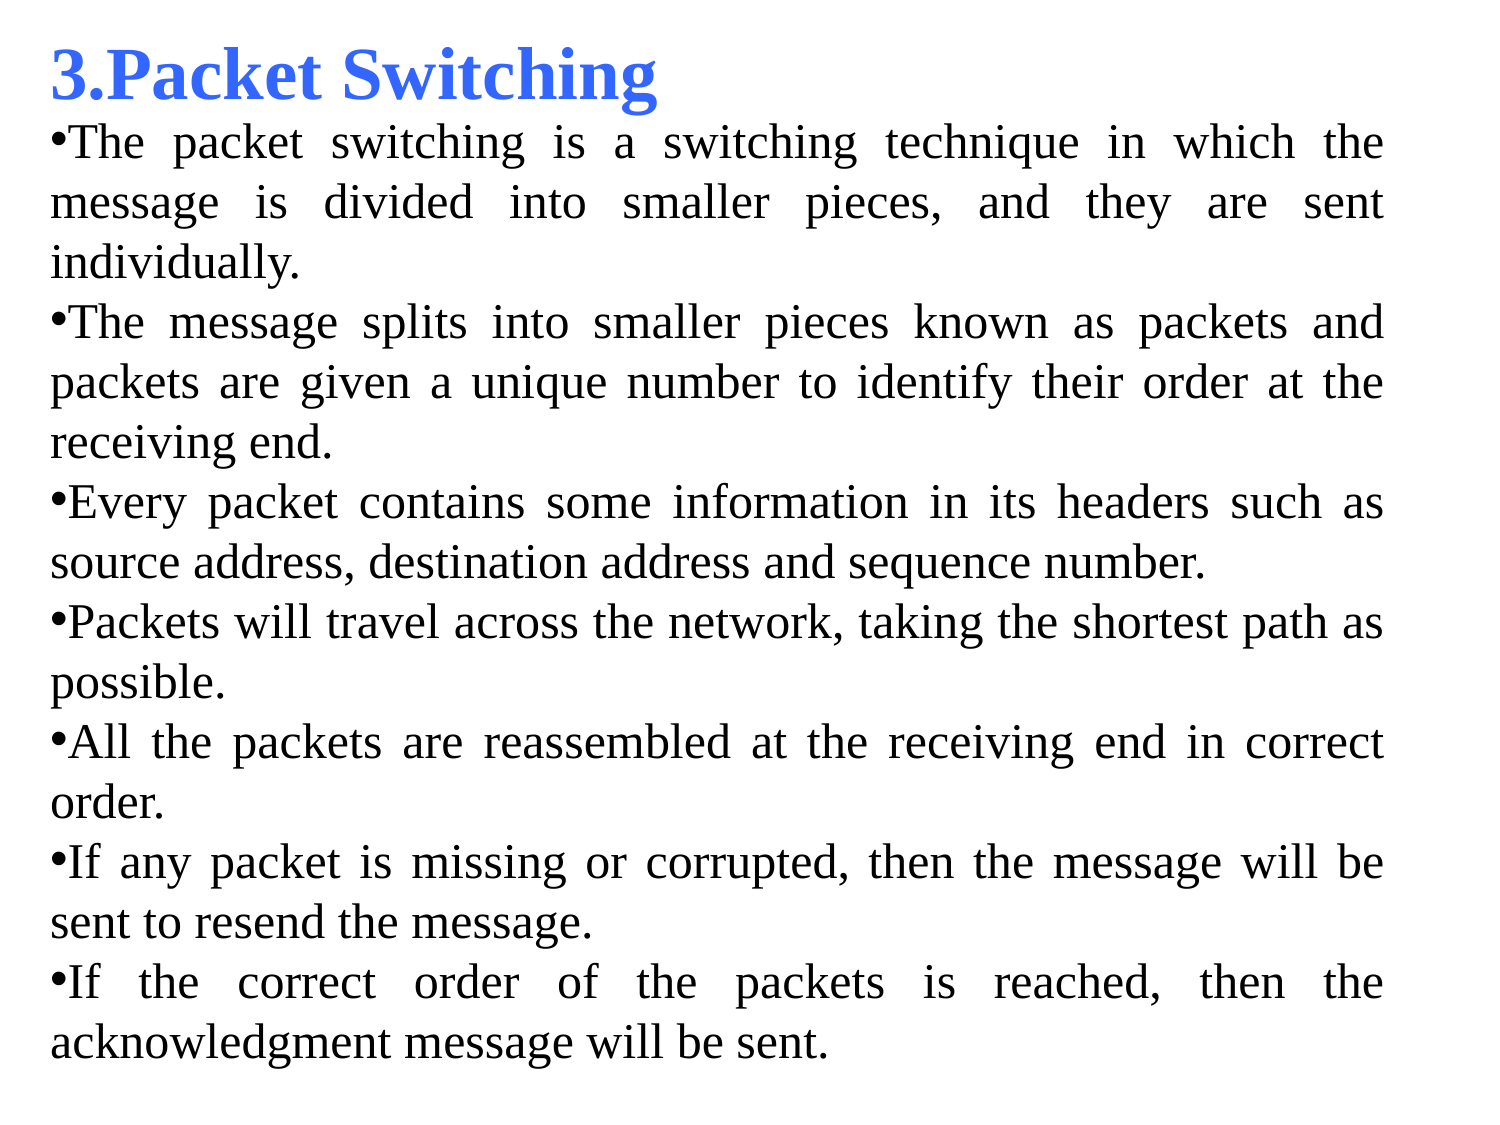

# 3.Packet Switching
The packet switching is a switching technique in which the message is divided into smaller pieces, and they are sent individually.
The message splits into smaller pieces known as packets and packets are given a unique number to identify their order at the receiving end.
Every packet contains some information in its headers such as source address, destination address and sequence number.
Packets will travel across the network, taking the shortest path as possible.
All the packets are reassembled at the receiving end in correct order.
If any packet is missing or corrupted, then the message will be sent to resend the message.
If the correct order of the packets is reached, then the acknowledgment message will be sent.